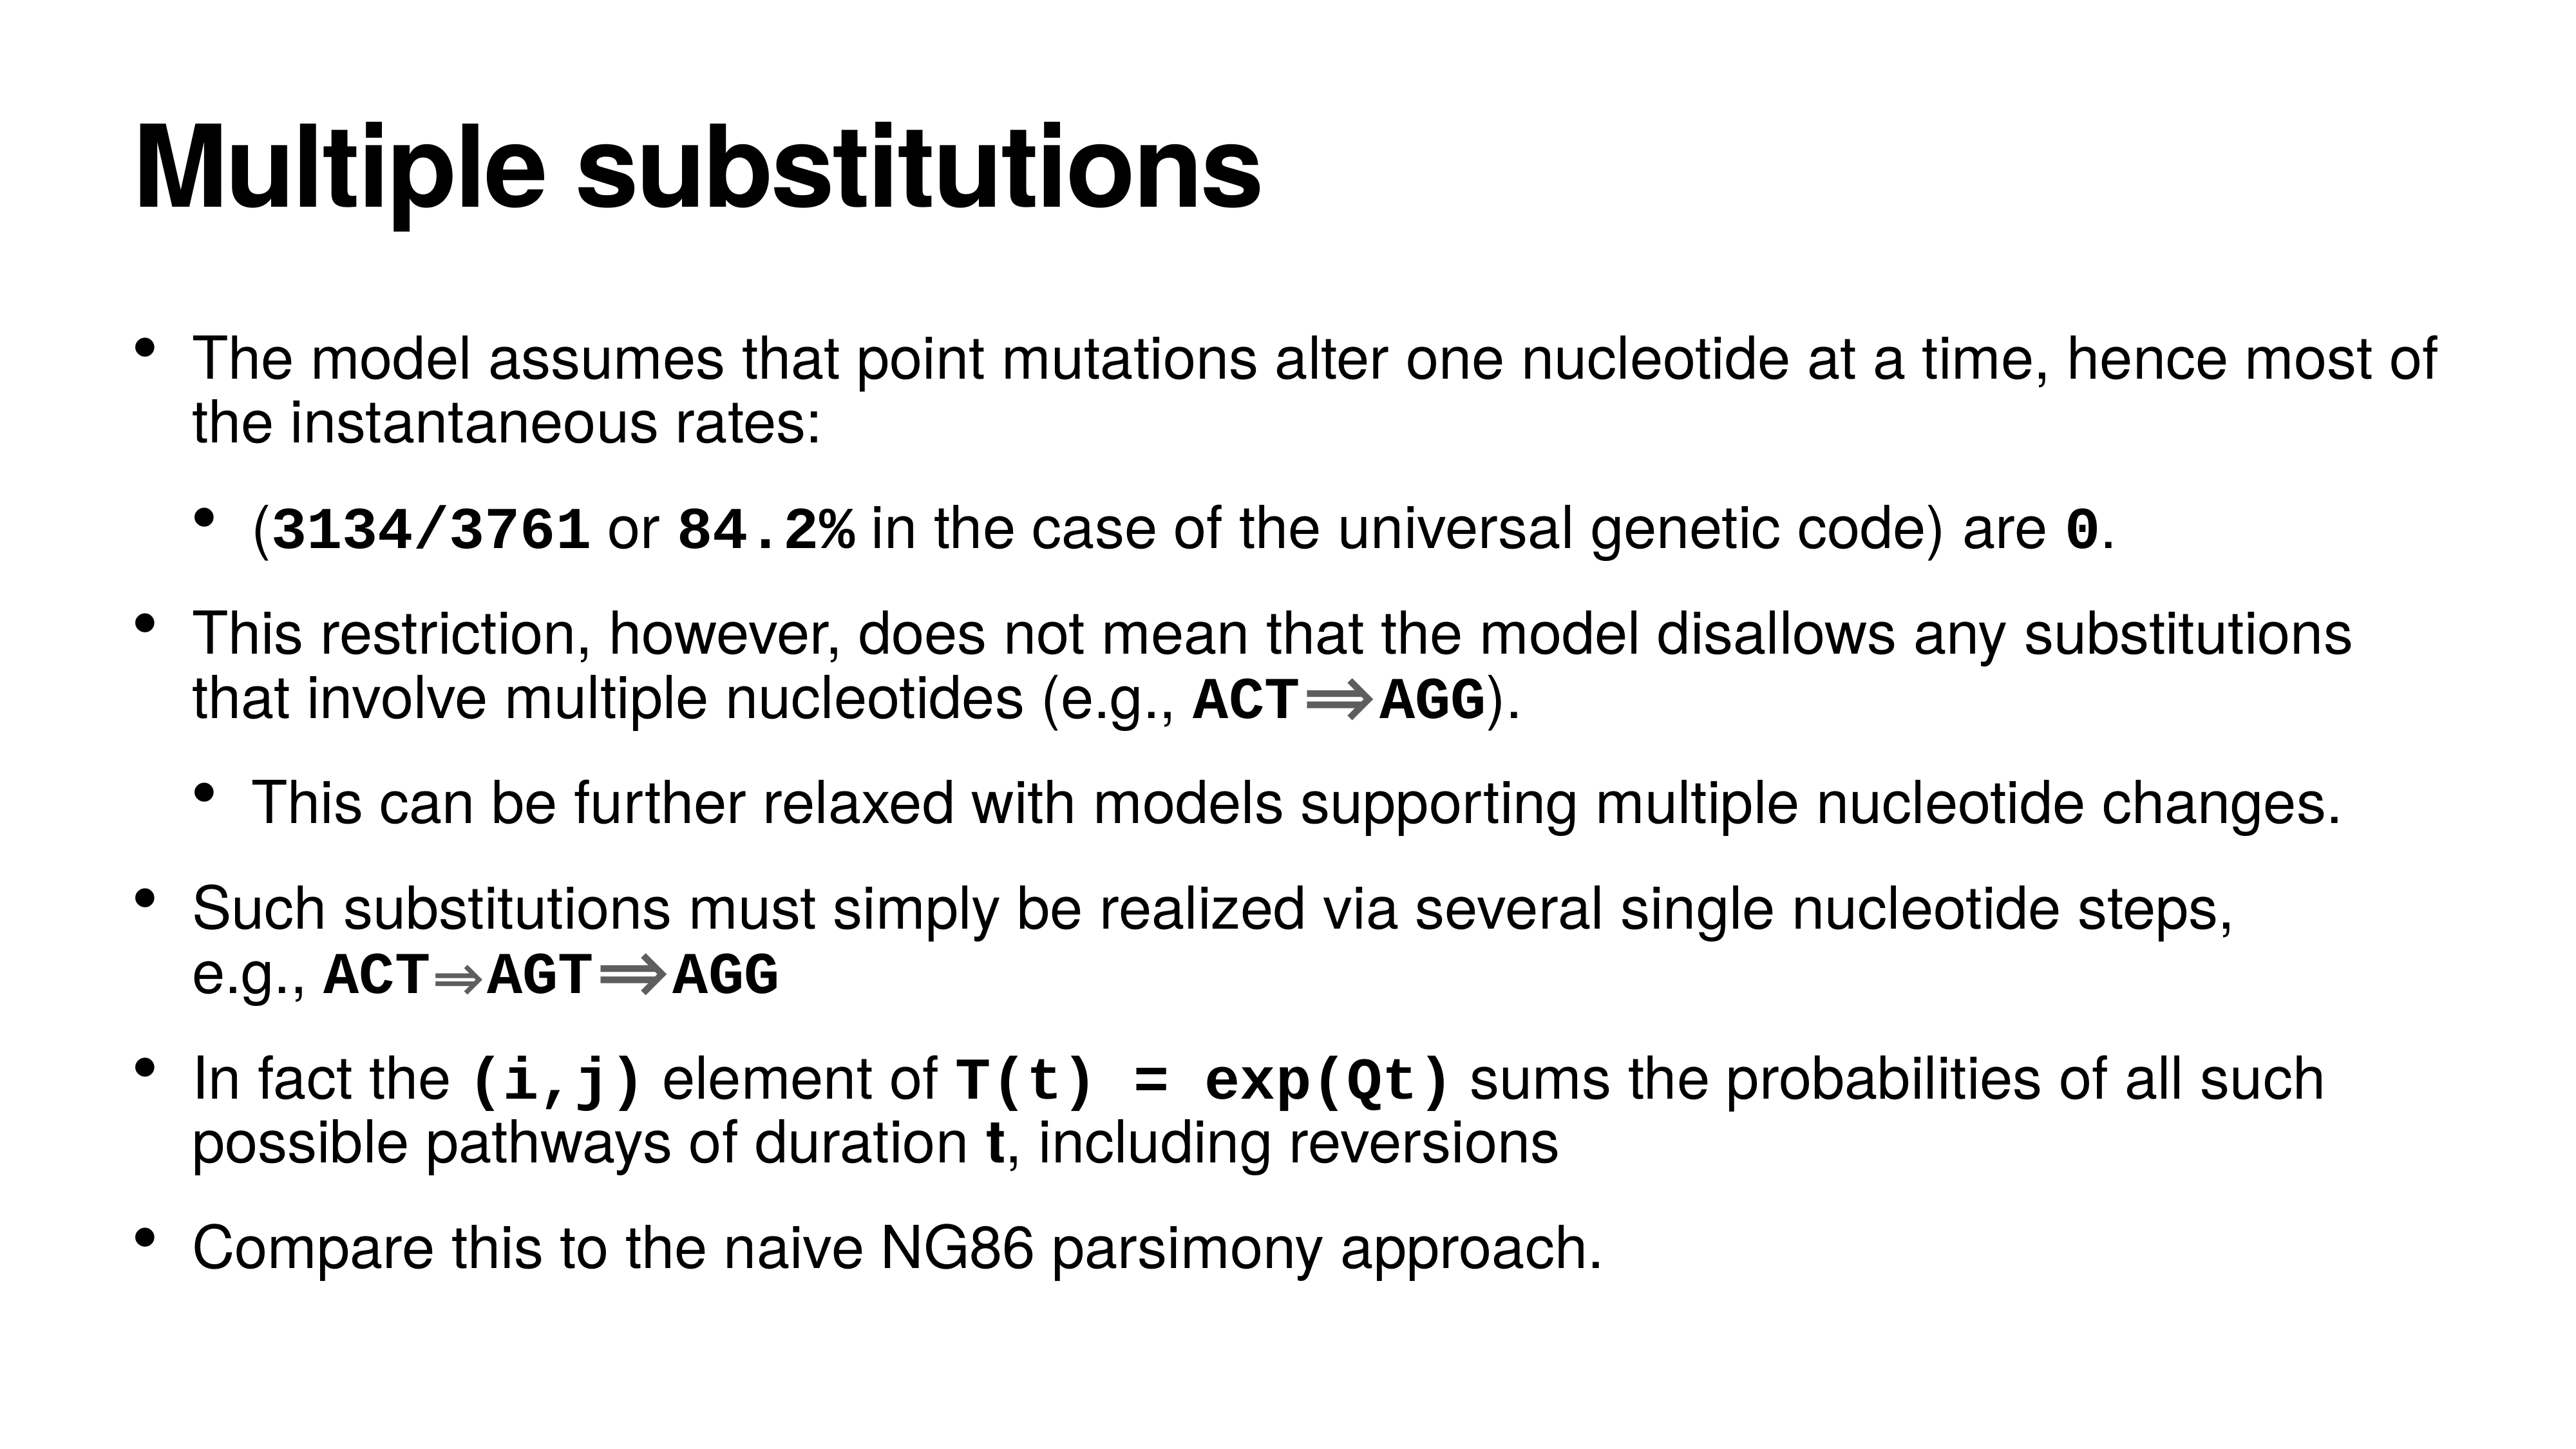

# Multiple substitutions
The model assumes that point mutations alter one nucleotide at a time, hence most of the instantaneous rates:
(3134/3761 or 84.2% in the case of the universal genetic code) are 0.
This restriction, however, does not mean that the model disallows any substitutions that involve multiple nucleotides (e.g., ACT⟹AGG).
This can be further relaxed with models supporting multiple nucleotide changes.
Such substitutions must simply be realized via several single nucleotide steps,
e.g., ACT⟹AGT⟹AGG
In fact the (i,j) element of T(t) = exp(Qt) sums the probabilities of all such possible pathways of duration t, including reversions
Compare this to the naive NG86 parsimony approach.
36